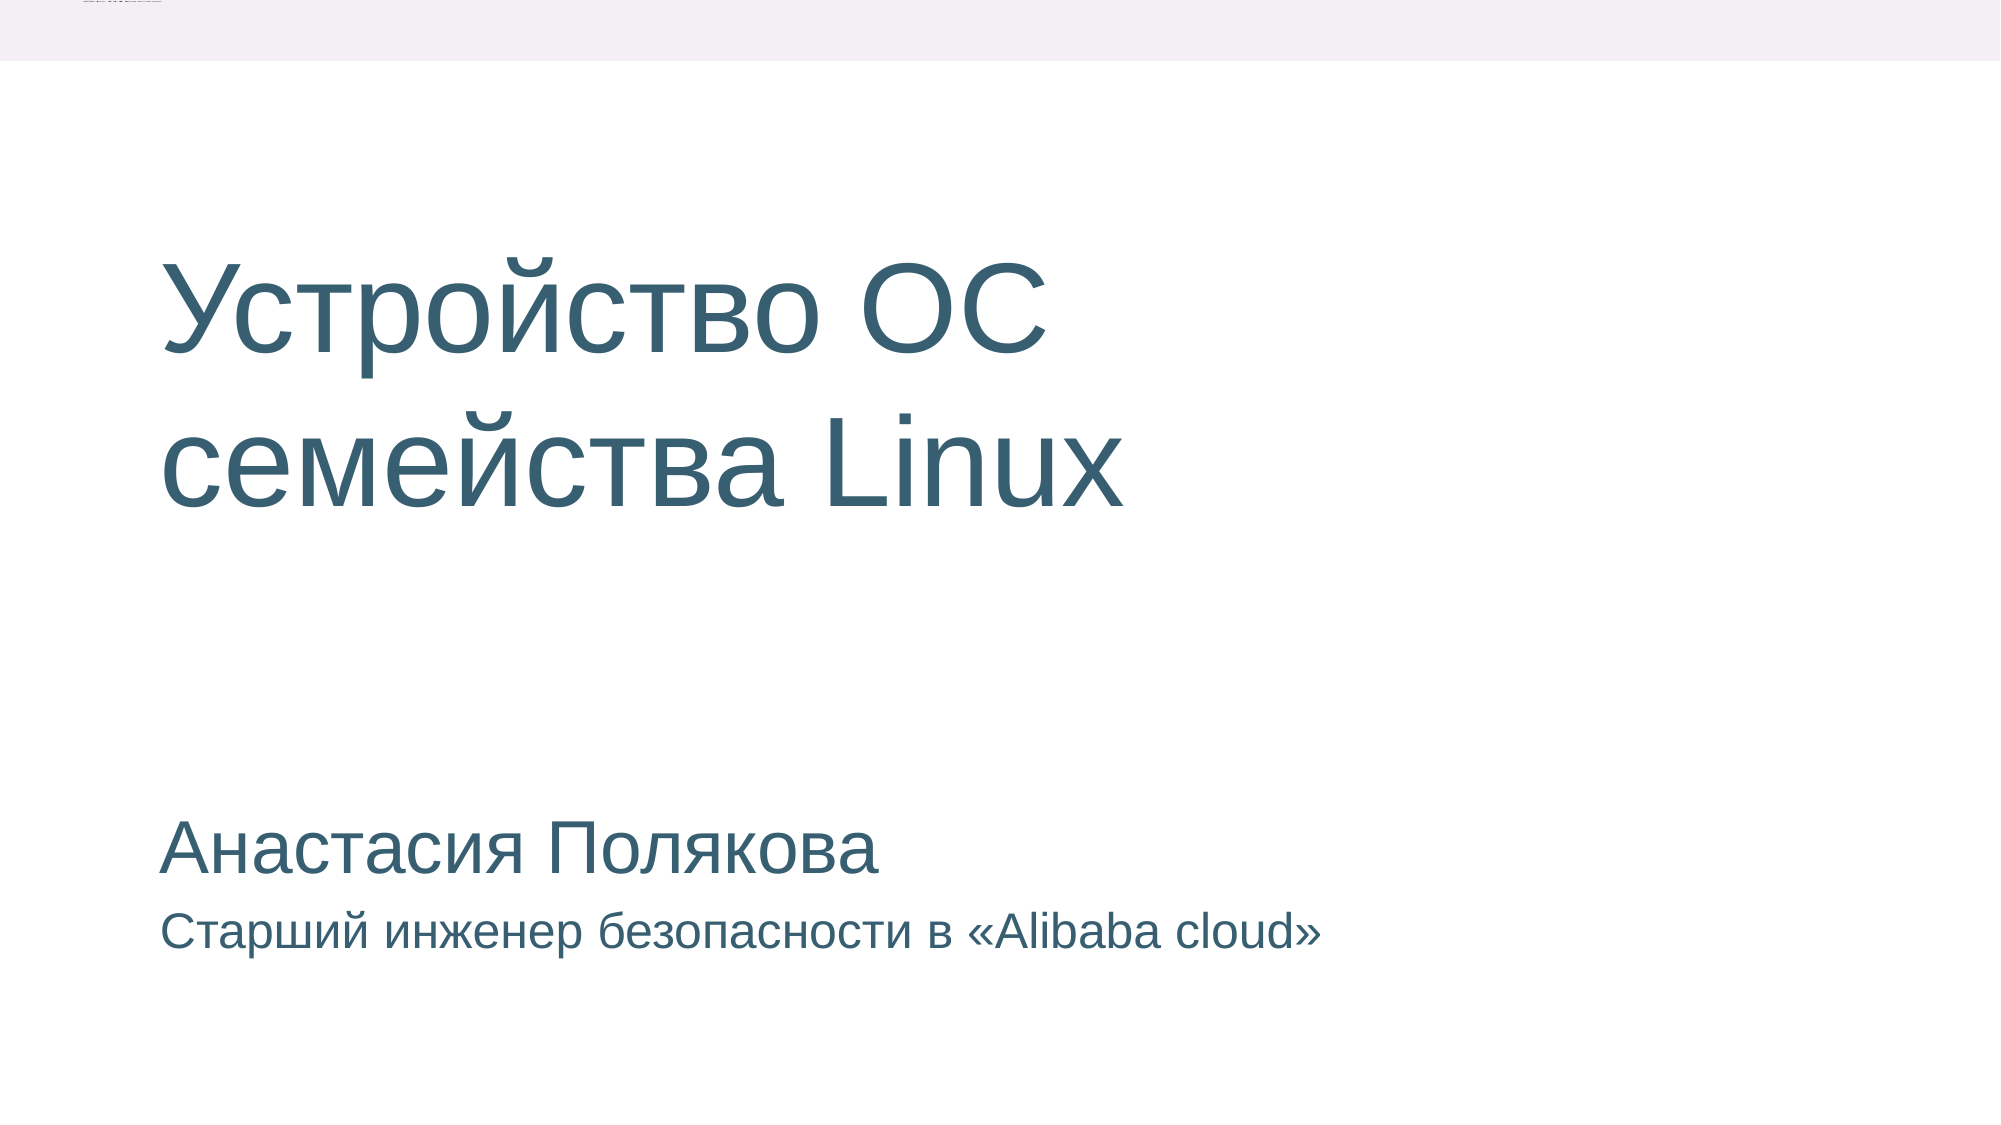

Устройство ОС
семейства Linux
Анастасия Полякова
Старший инженер безопасности в «Alibaba cloud»